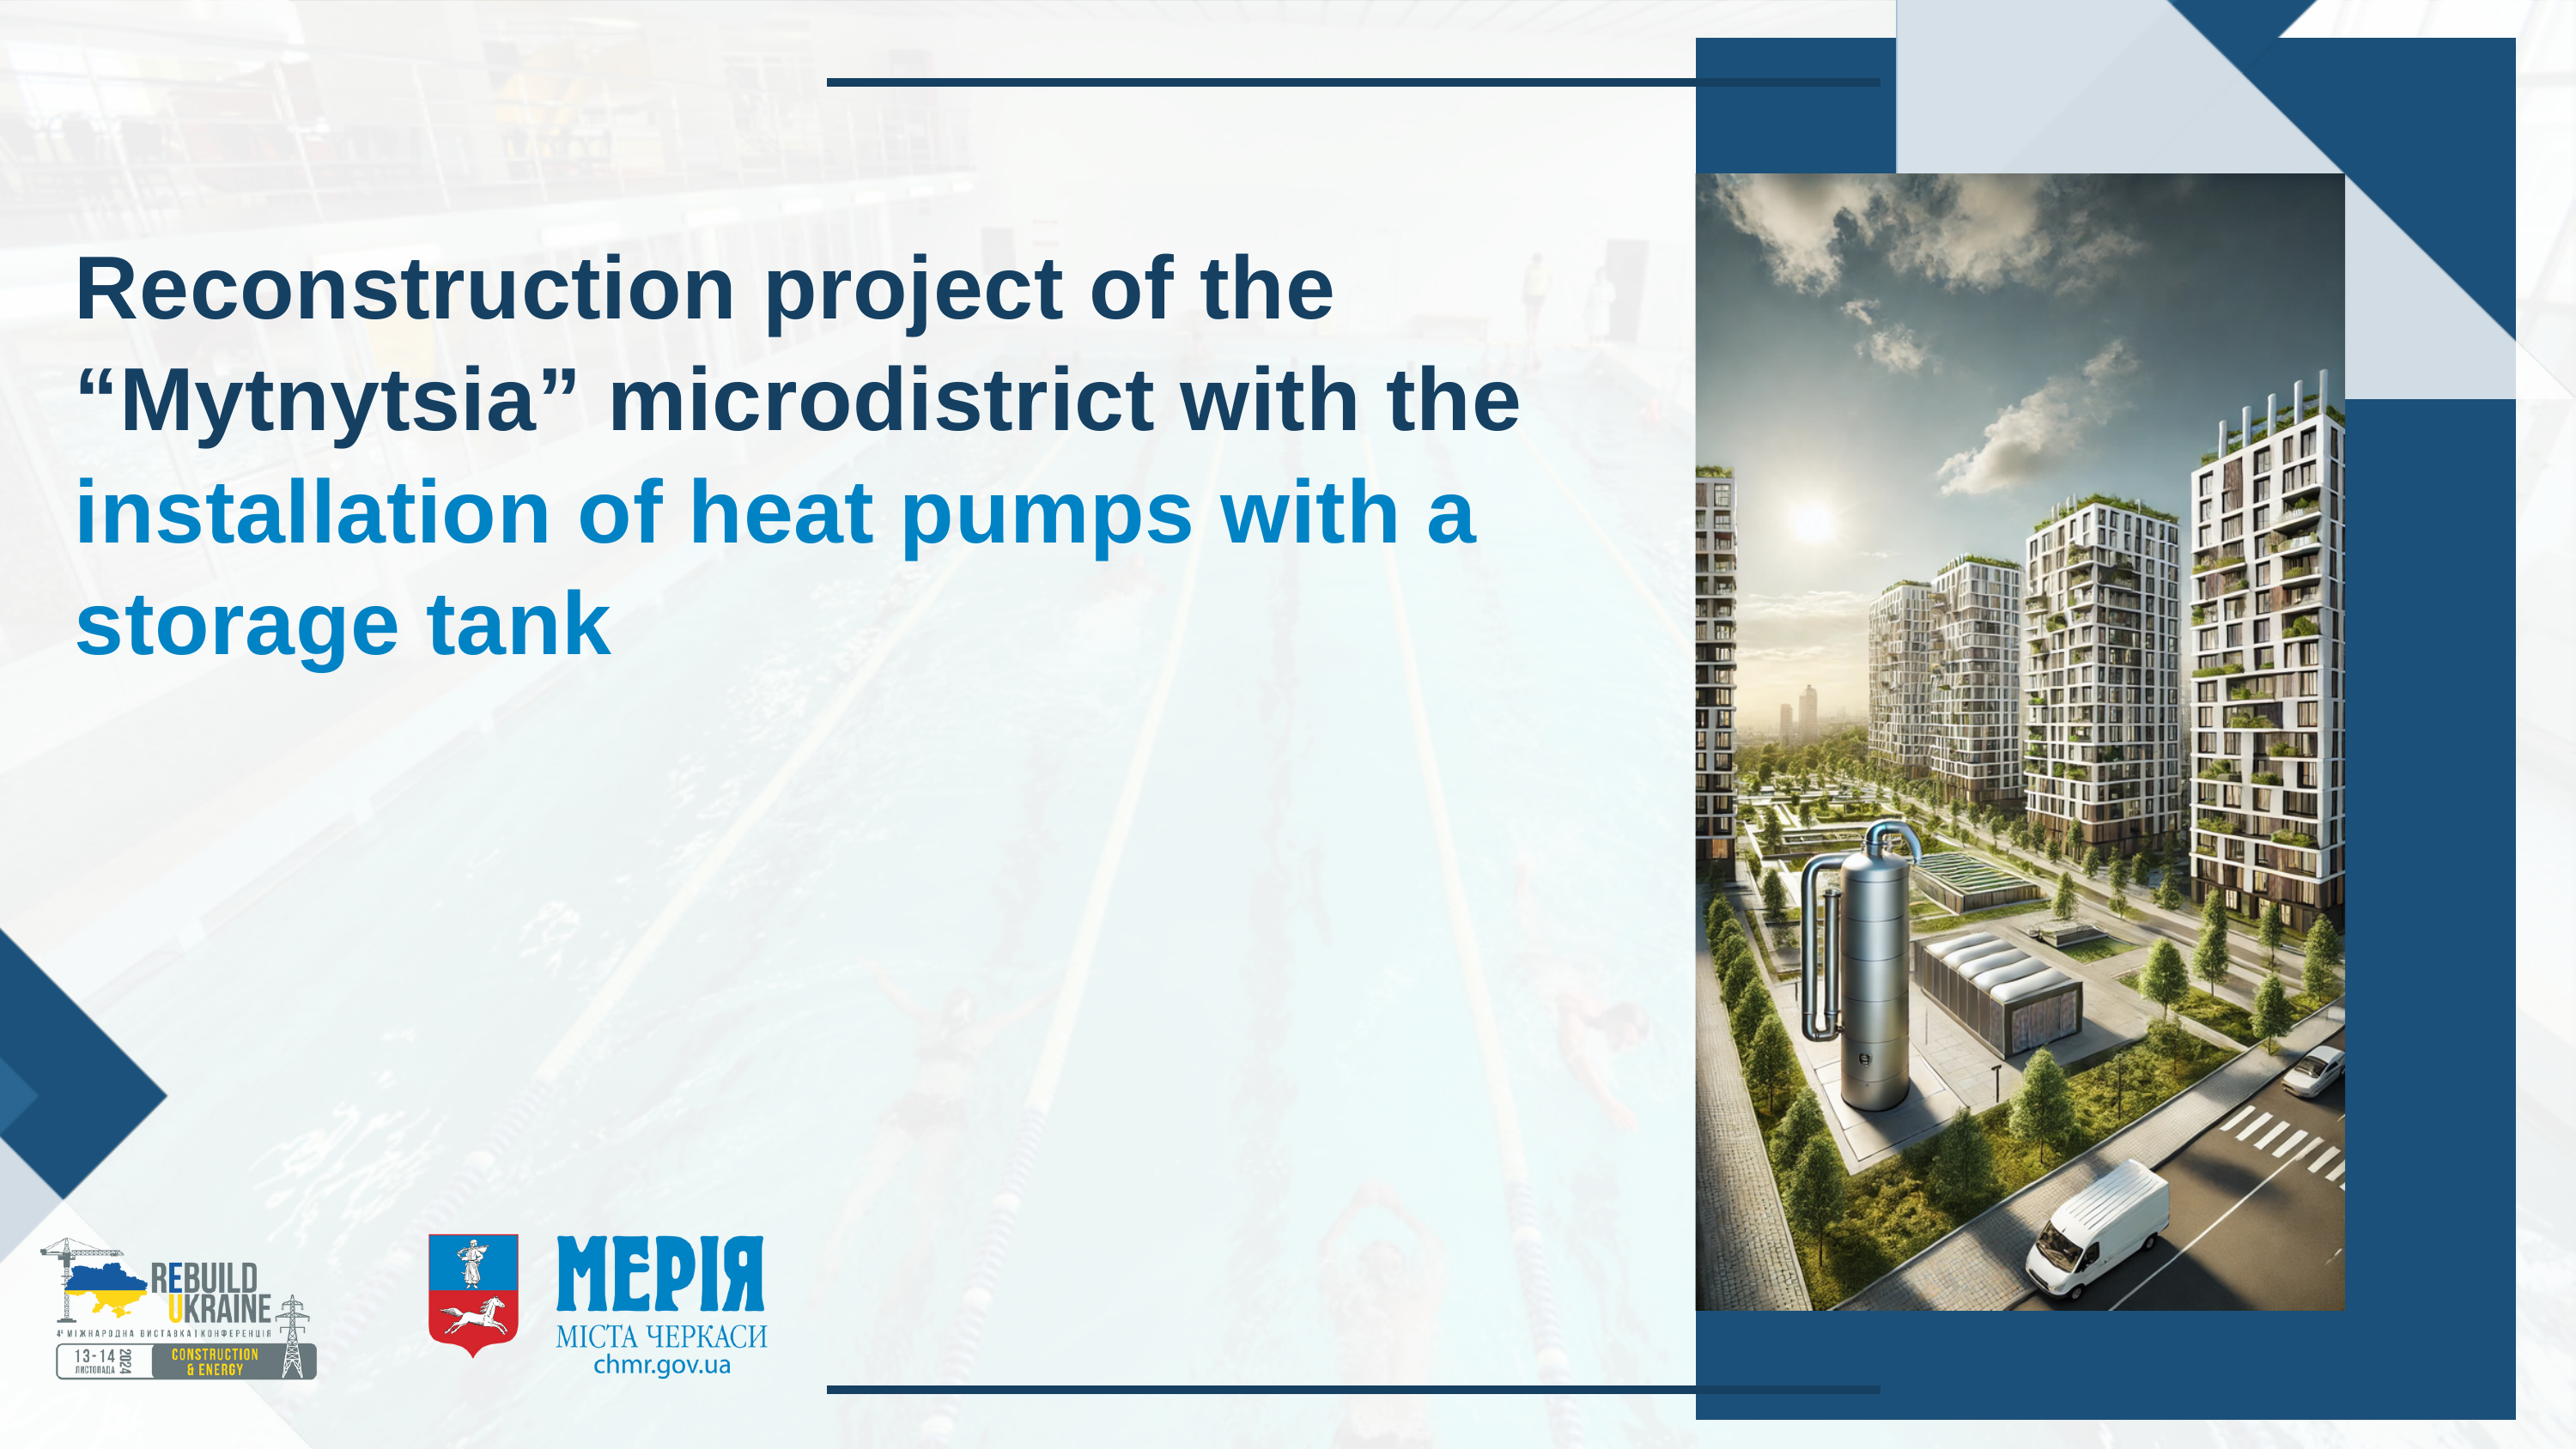

Reconstruction project of the “Mytnytsia” microdistrict with the installation of heat pumps with a storage tank